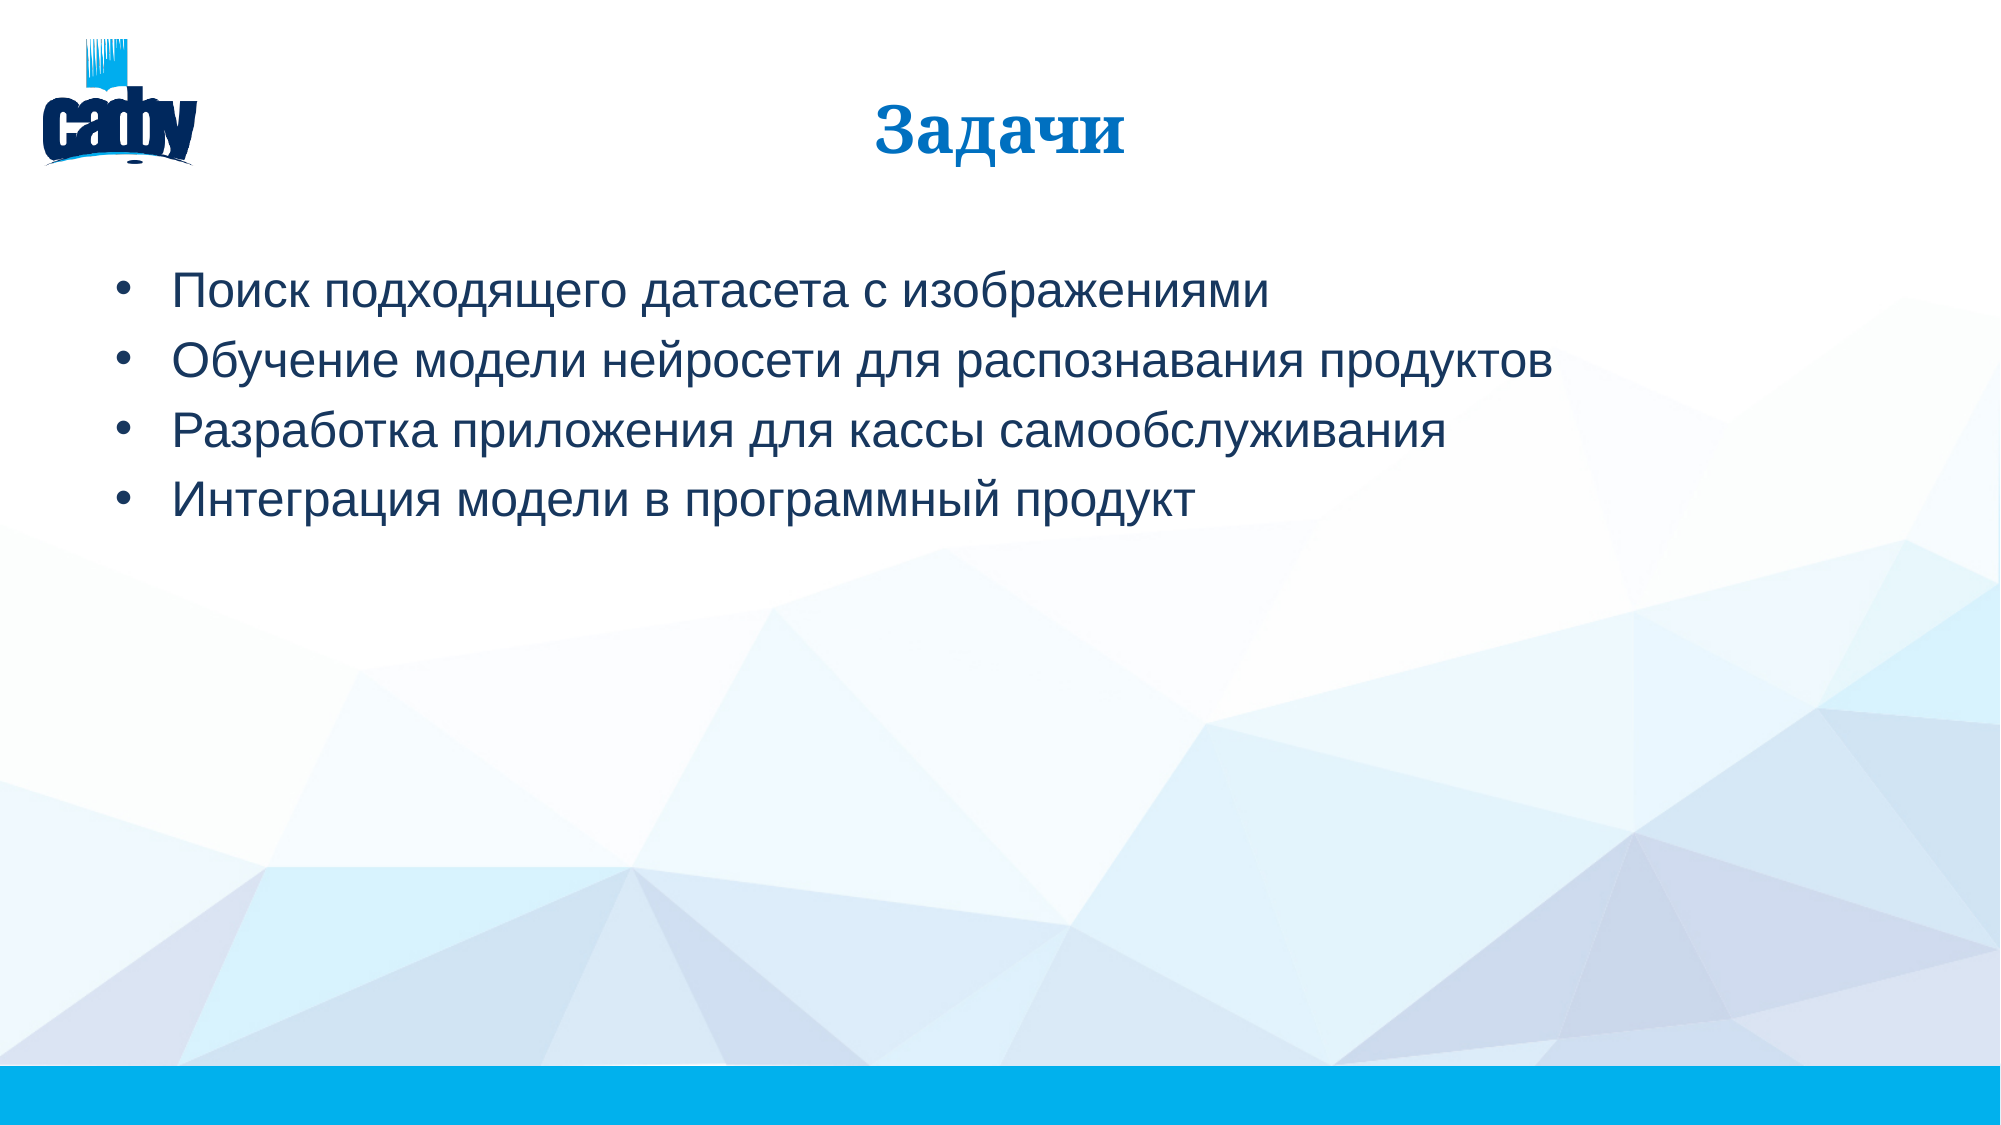

# Задачи
Поиск подходящего датасета с изображениями
Обучение модели нейросети для распознавания продуктов
Разработка приложения для кассы самообслуживания
Интеграция модели в программный продукт